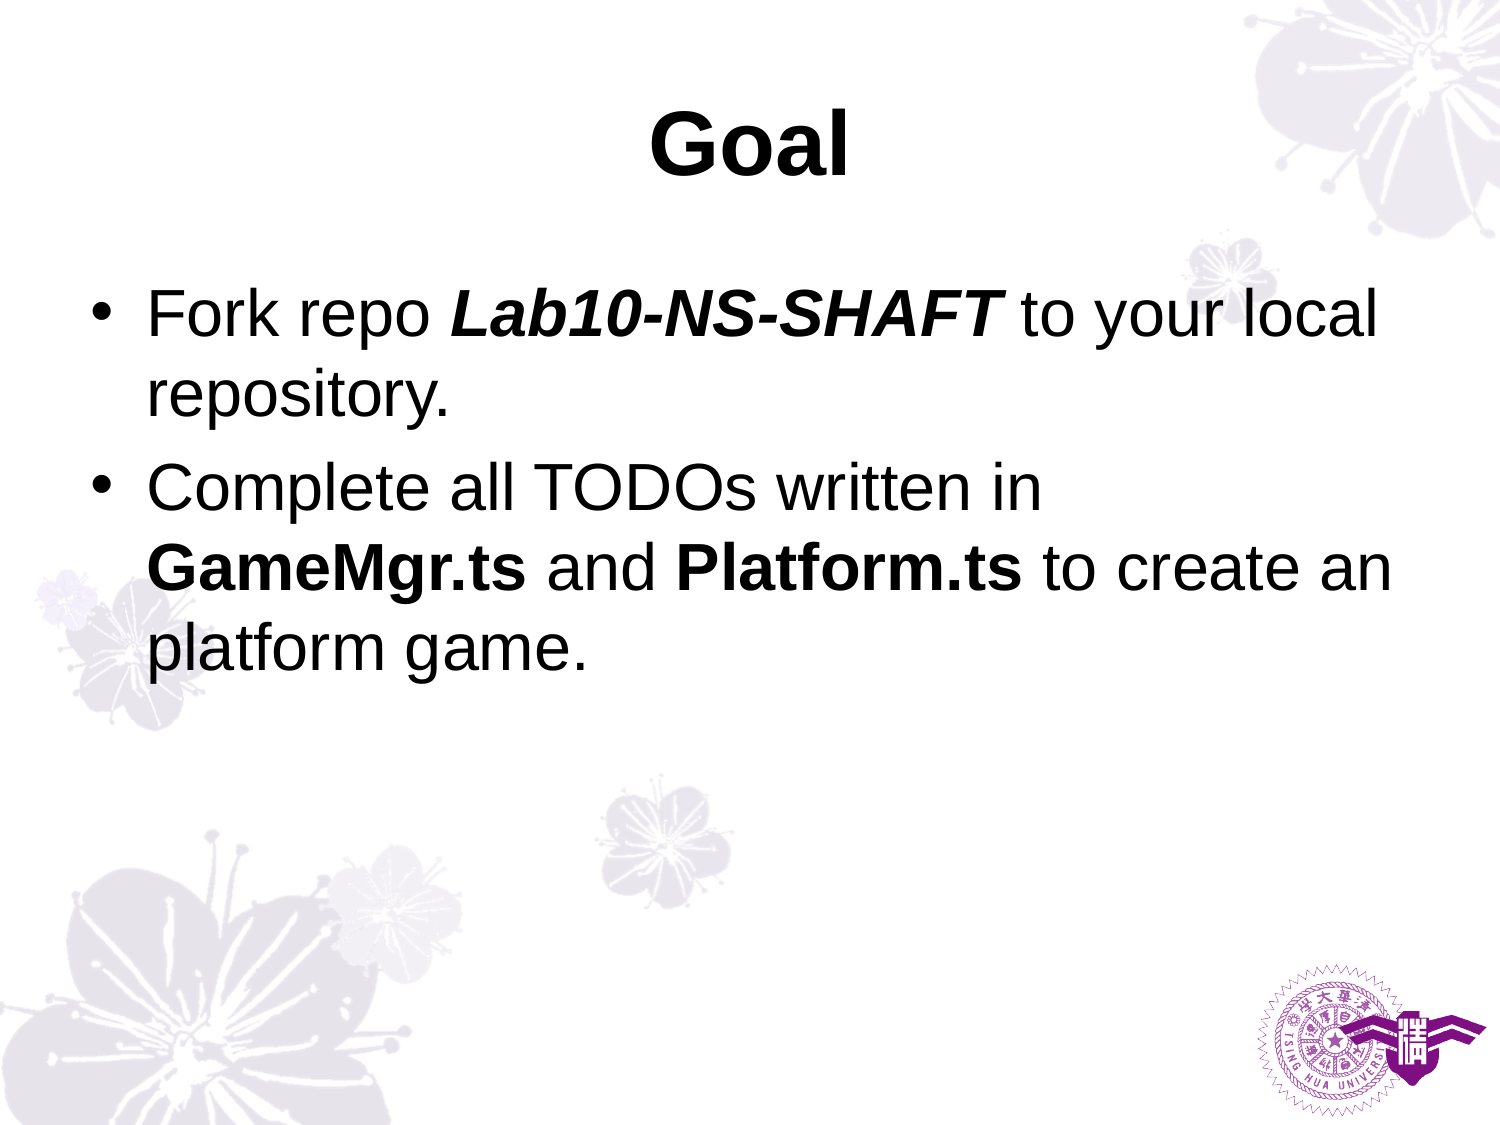

# Goal
Fork repo Lab10-NS-SHAFT to your local repository.
Complete all TODOs written in GameMgr.ts and Platform.ts to create an platform game.